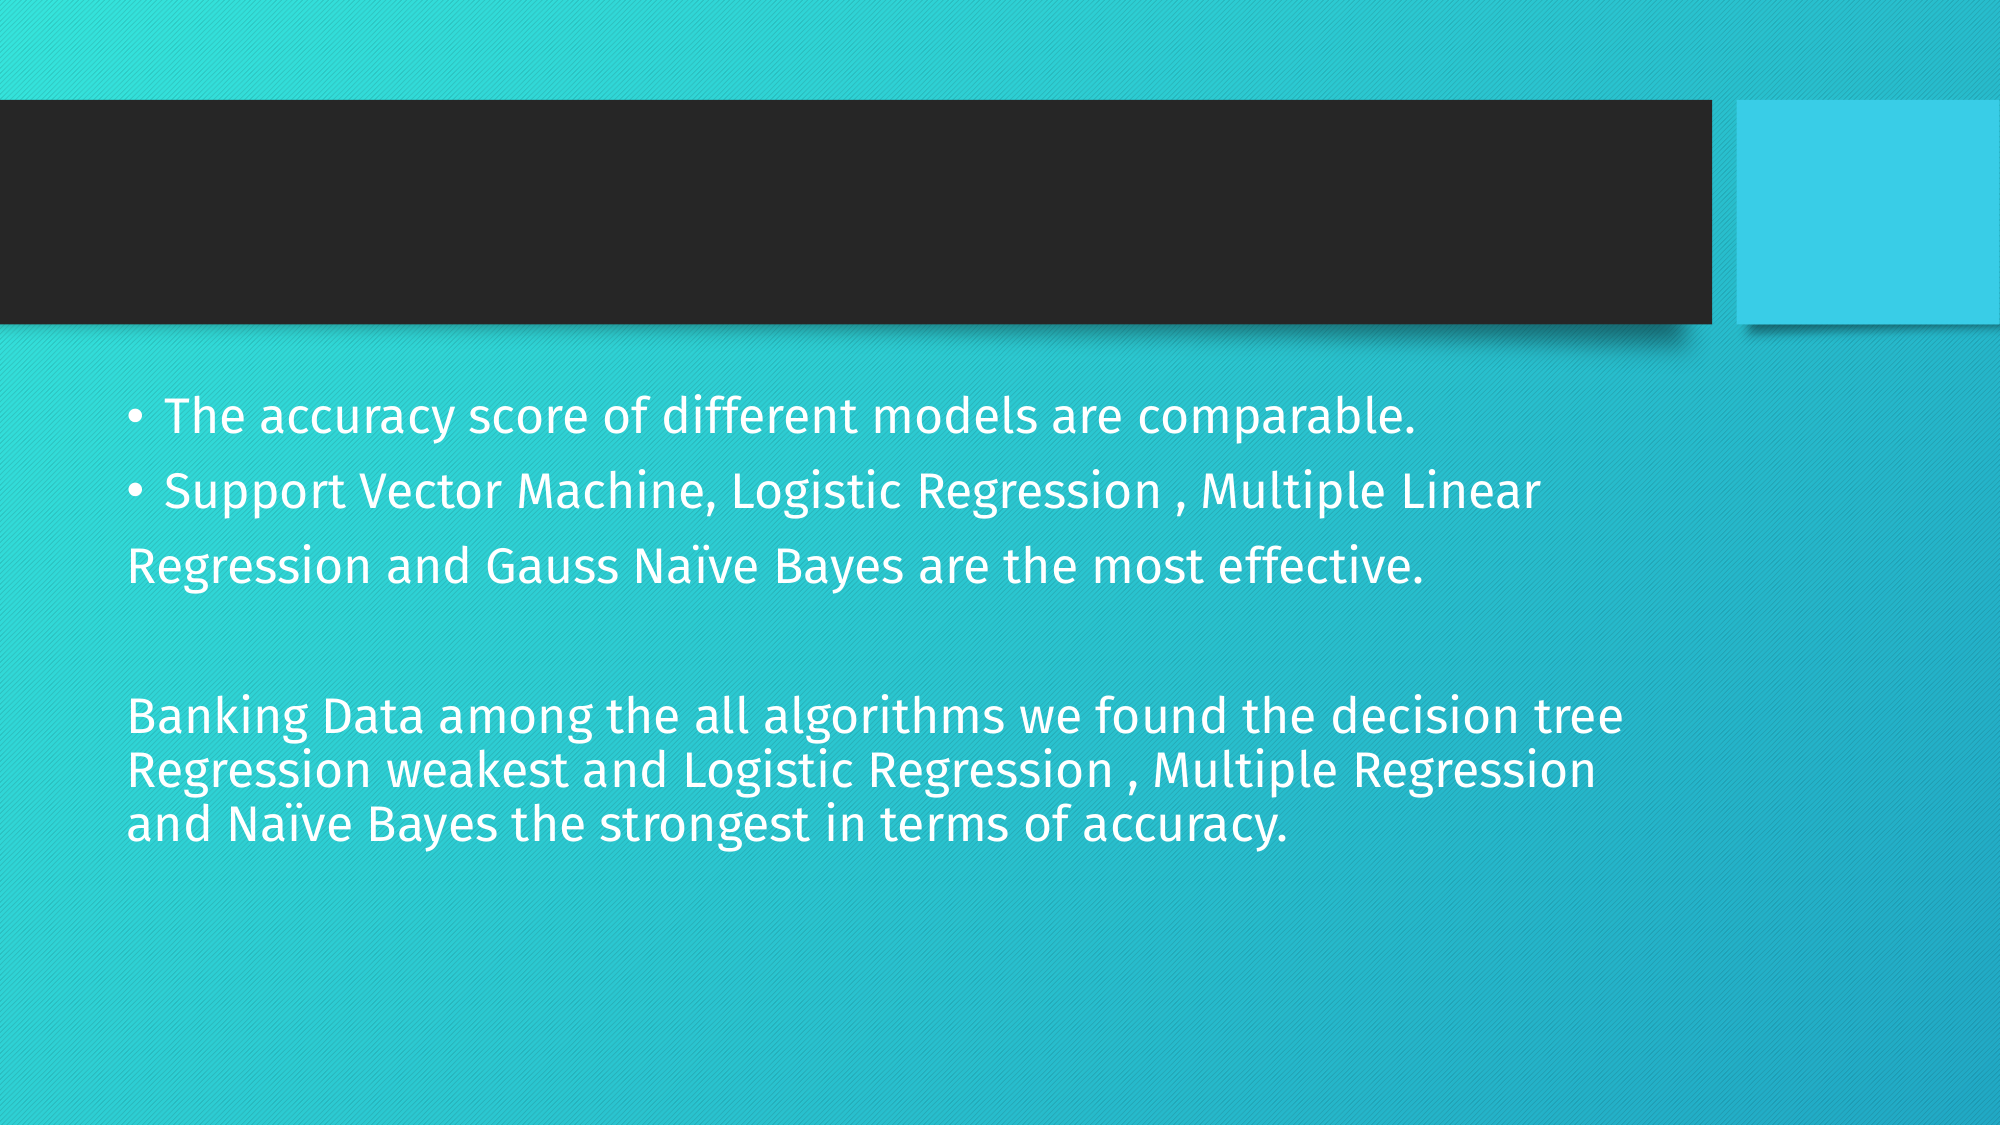

#
The accuracy score of different models are comparable.
Support Vector Machine, Logistic Regression , Multiple Linear
Regression and Gauss Naïve Bayes are the most effective.

Banking Data among the all algorithms we found the decision tree Regression weakest and Logistic Regression , Multiple Regression and Naïve Bayes the strongest in terms of accuracy.